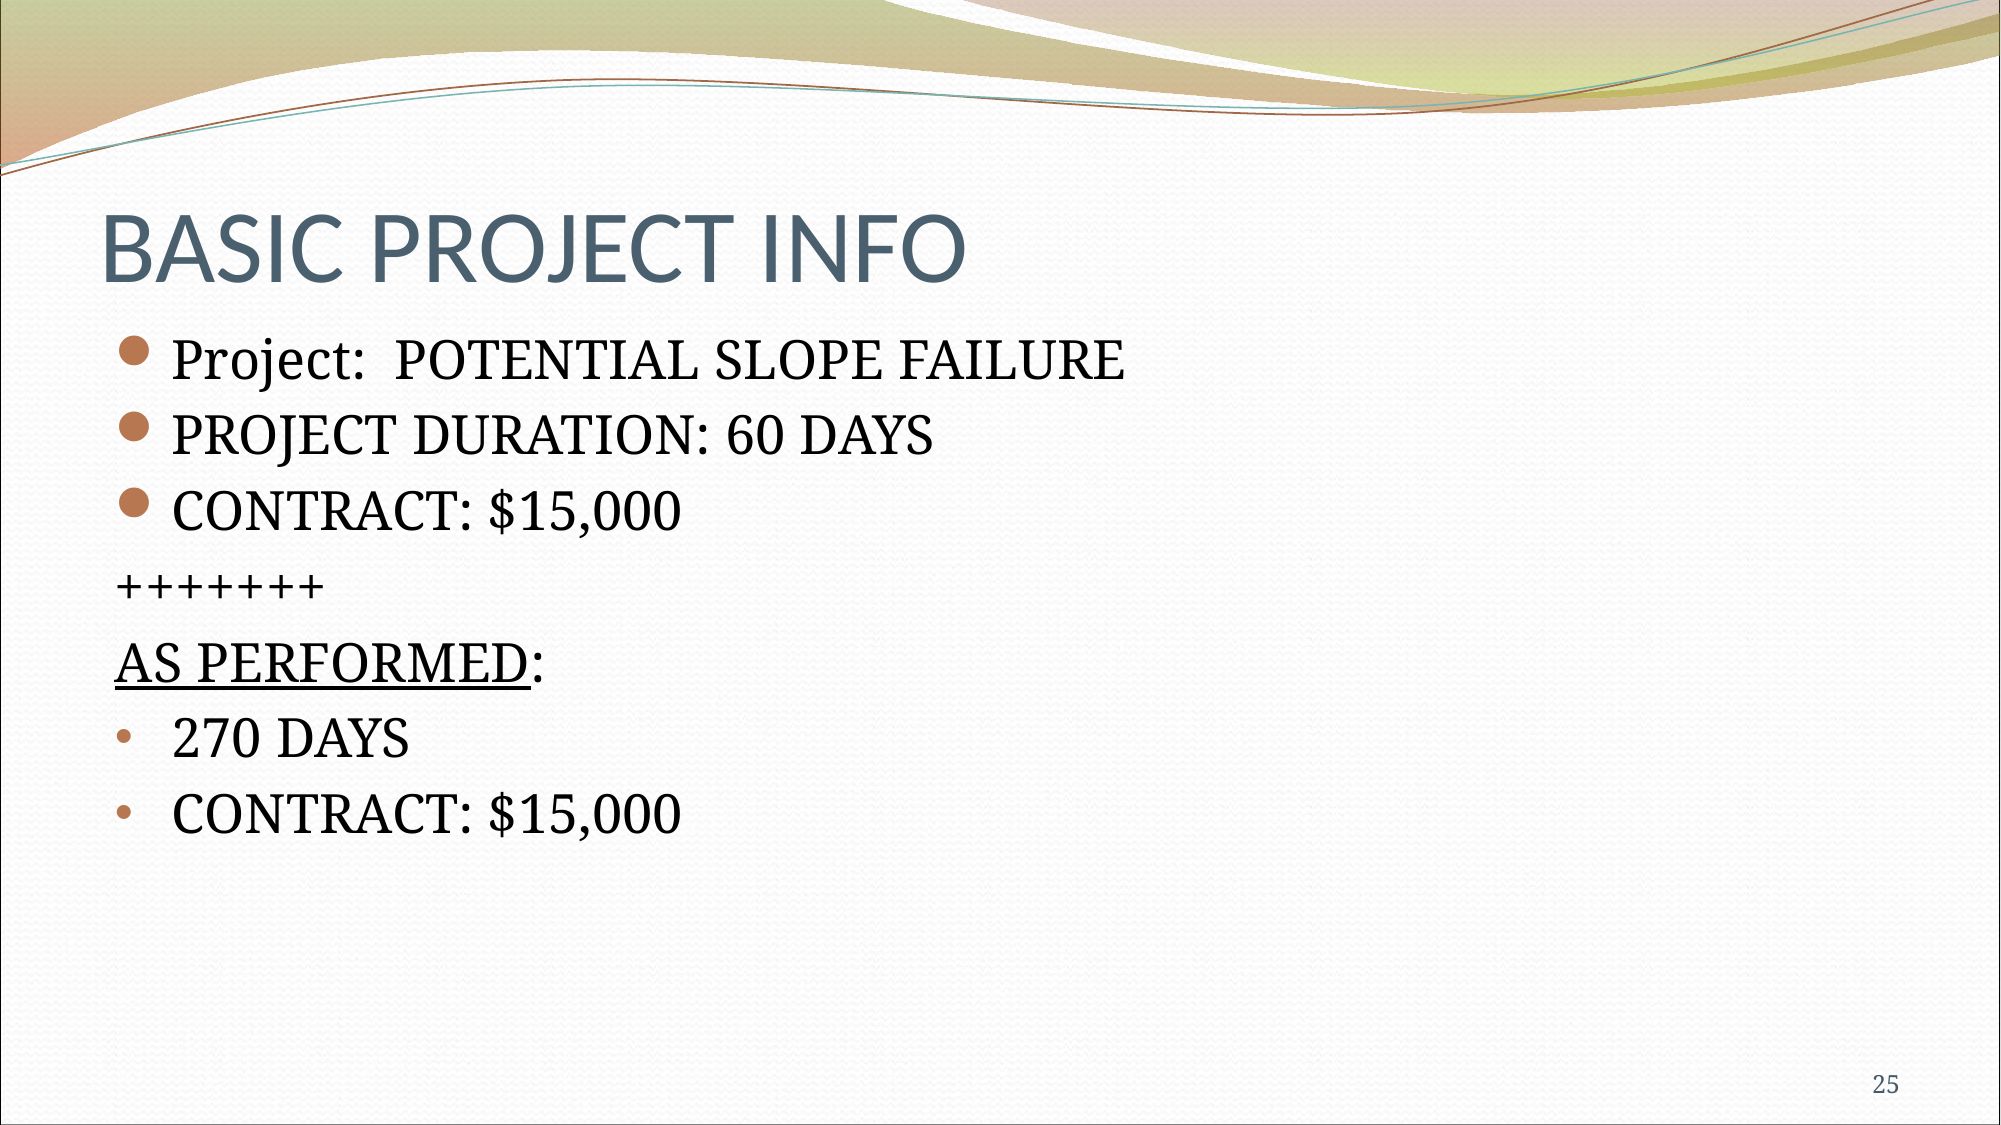

# BASIC PROJECT INFO
Project:  POTENTIAL SLOPE FAILURE
PROJECT DURATION: 60 DAYS
CONTRACT: $15,000
+++++++
AS PERFORMED:
270 DAYS
CONTRACT: $15,000
25